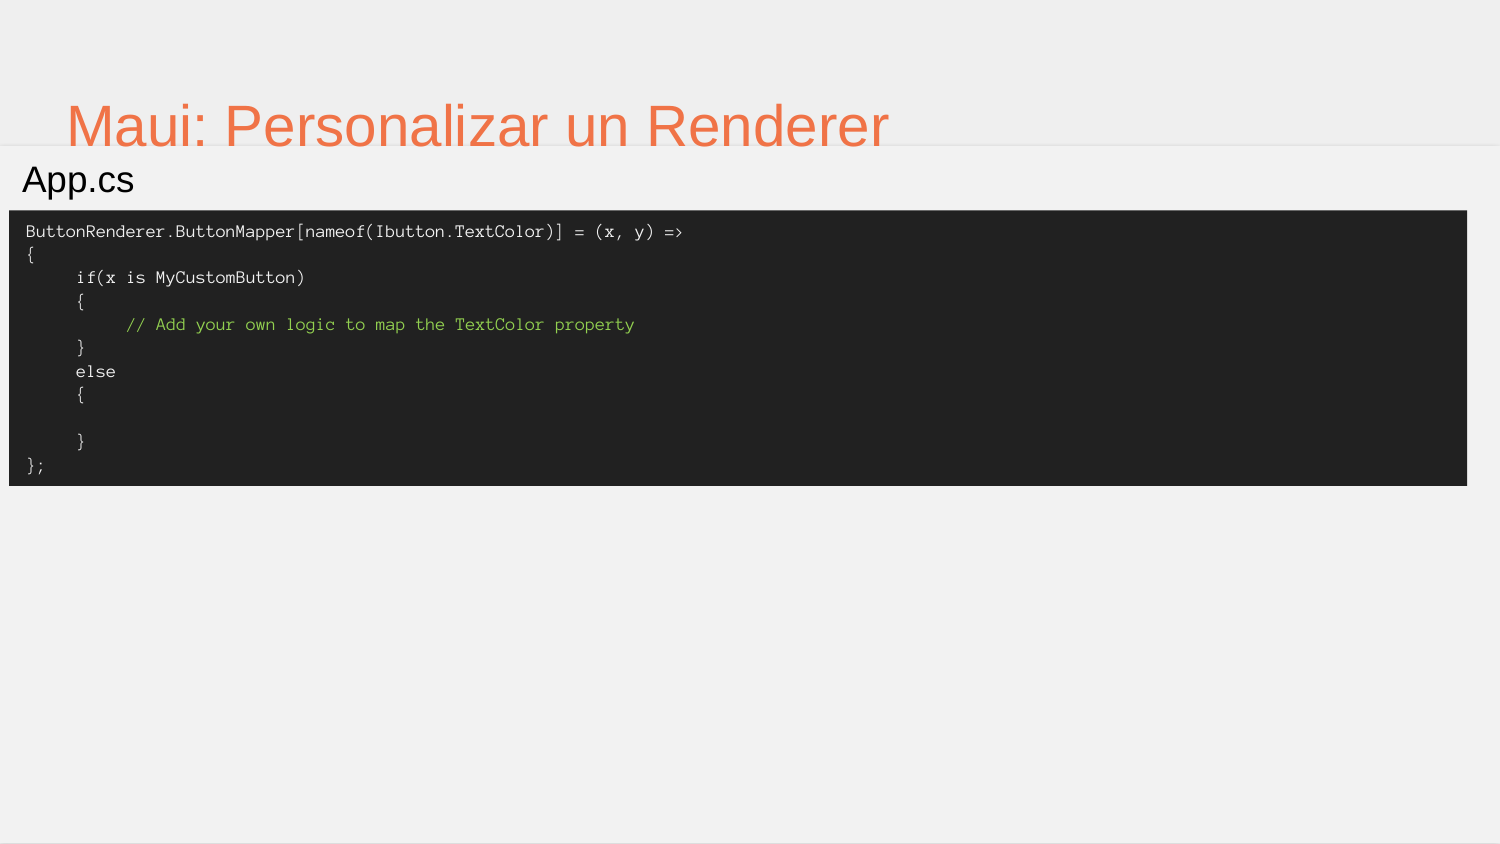

# Maui: Personalizar un Renderer
App.cs
ButtonRenderer.ButtonMapper[nameof(Ibutton.TextColor)] = (x, y) =>
{
     if(x is MyCustomButton)
     {
          // Add your own logic to map the TextColor property
     }
     else
     {

     }
};